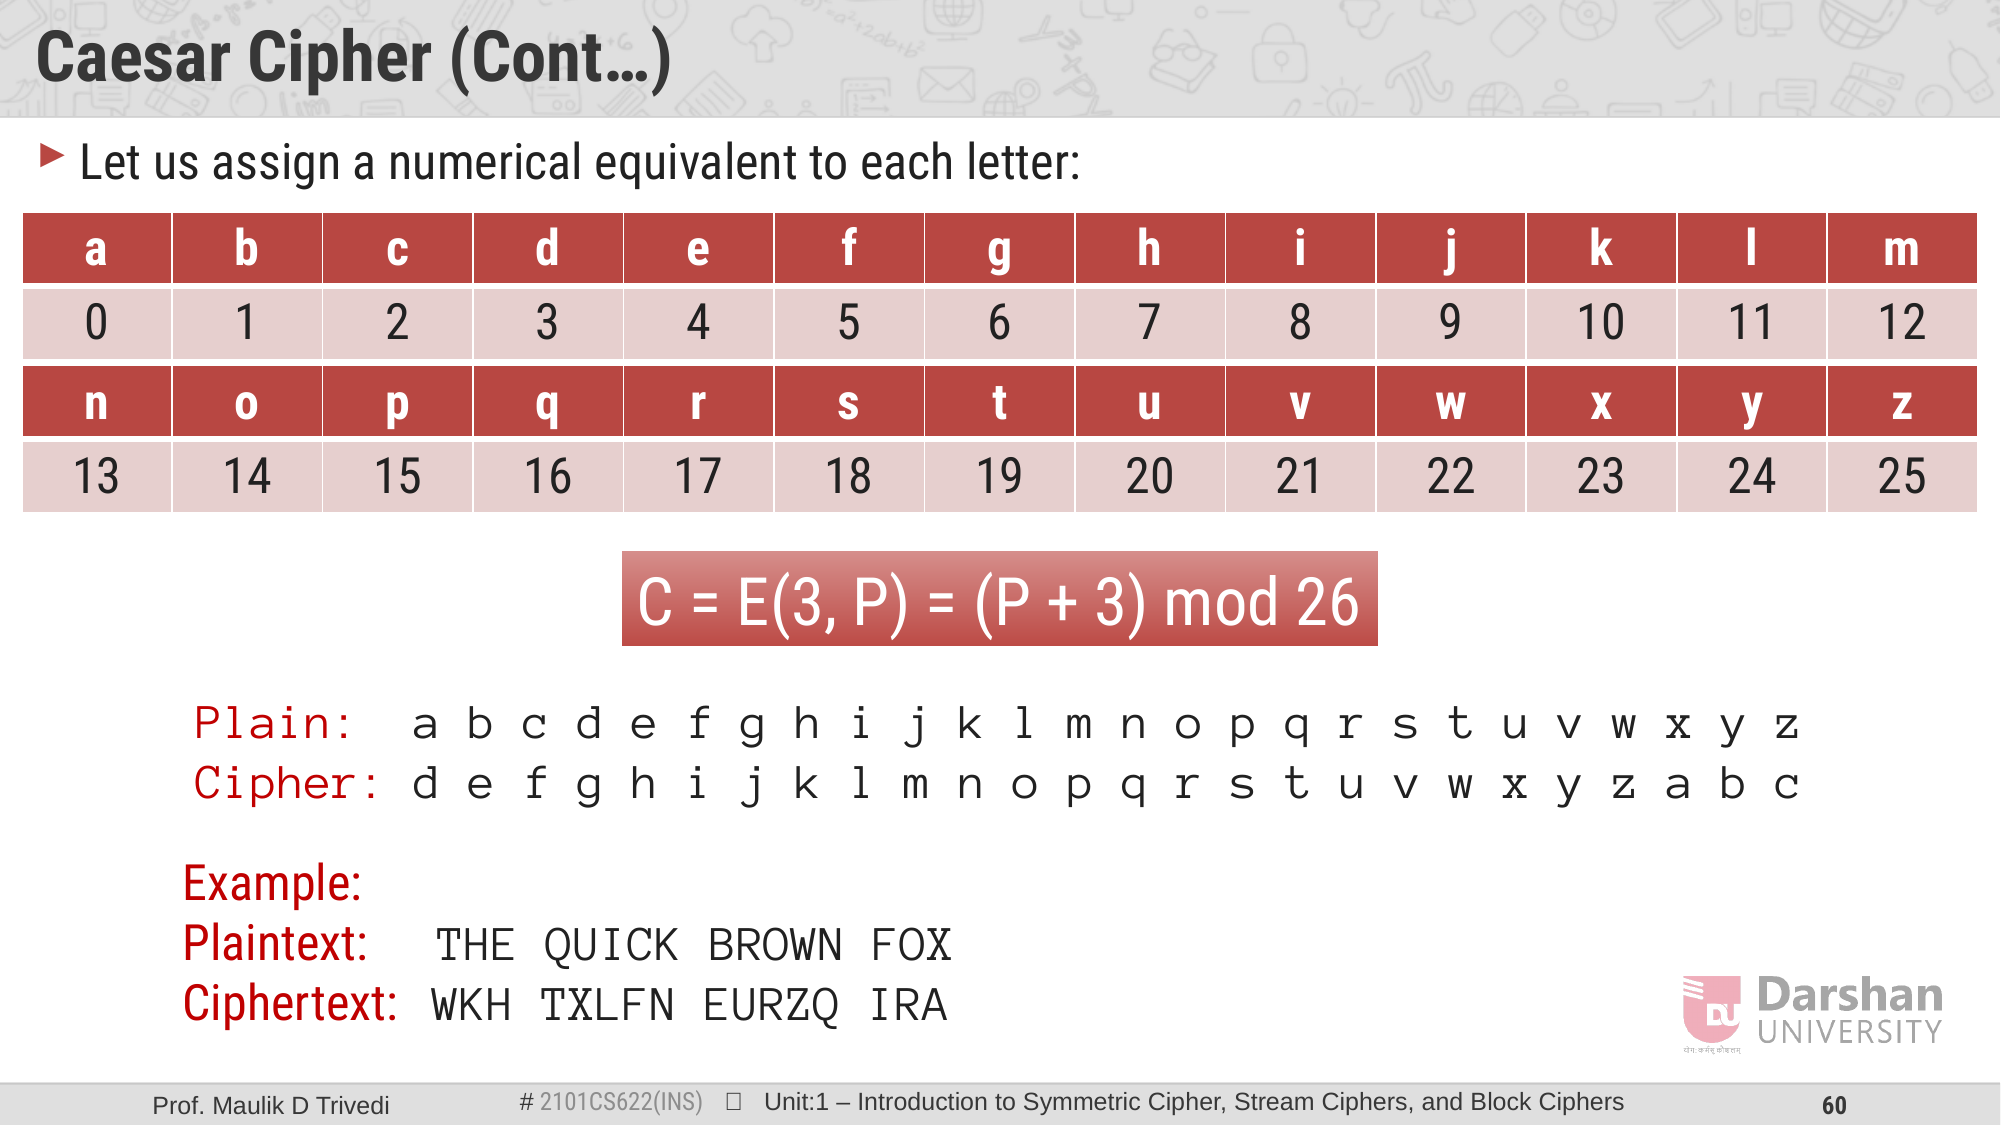

# Caesar Cipher (Cont…)
Let us assign a numerical equivalent to each letter:
| a | b | c | d | e | f | g | h | i | j | k | l | m |
| --- | --- | --- | --- | --- | --- | --- | --- | --- | --- | --- | --- | --- |
| 0 | 1 | 2 | 3 | 4 | 5 | 6 | 7 | 8 | 9 | 10 | 11 | 12 |
| n | o | p | q | r | s | t | u | v | w | x | y | z |
| --- | --- | --- | --- | --- | --- | --- | --- | --- | --- | --- | --- | --- |
| 13 | 14 | 15 | 16 | 17 | 18 | 19 | 20 | 21 | 22 | 23 | 24 | 25 |
C = E(3, P) = (P + 3) mod 26
Plain:  a b c d e f g h i j k l m n o p q r s t u v w x y z
Cipher: d e f g h i j k l m n o p q r s t u v w x y z a b c
Example:
Plaintext:      THE QUICK BROWN FOX
Ciphertext:   WKH TXLFN EURZQ IRA